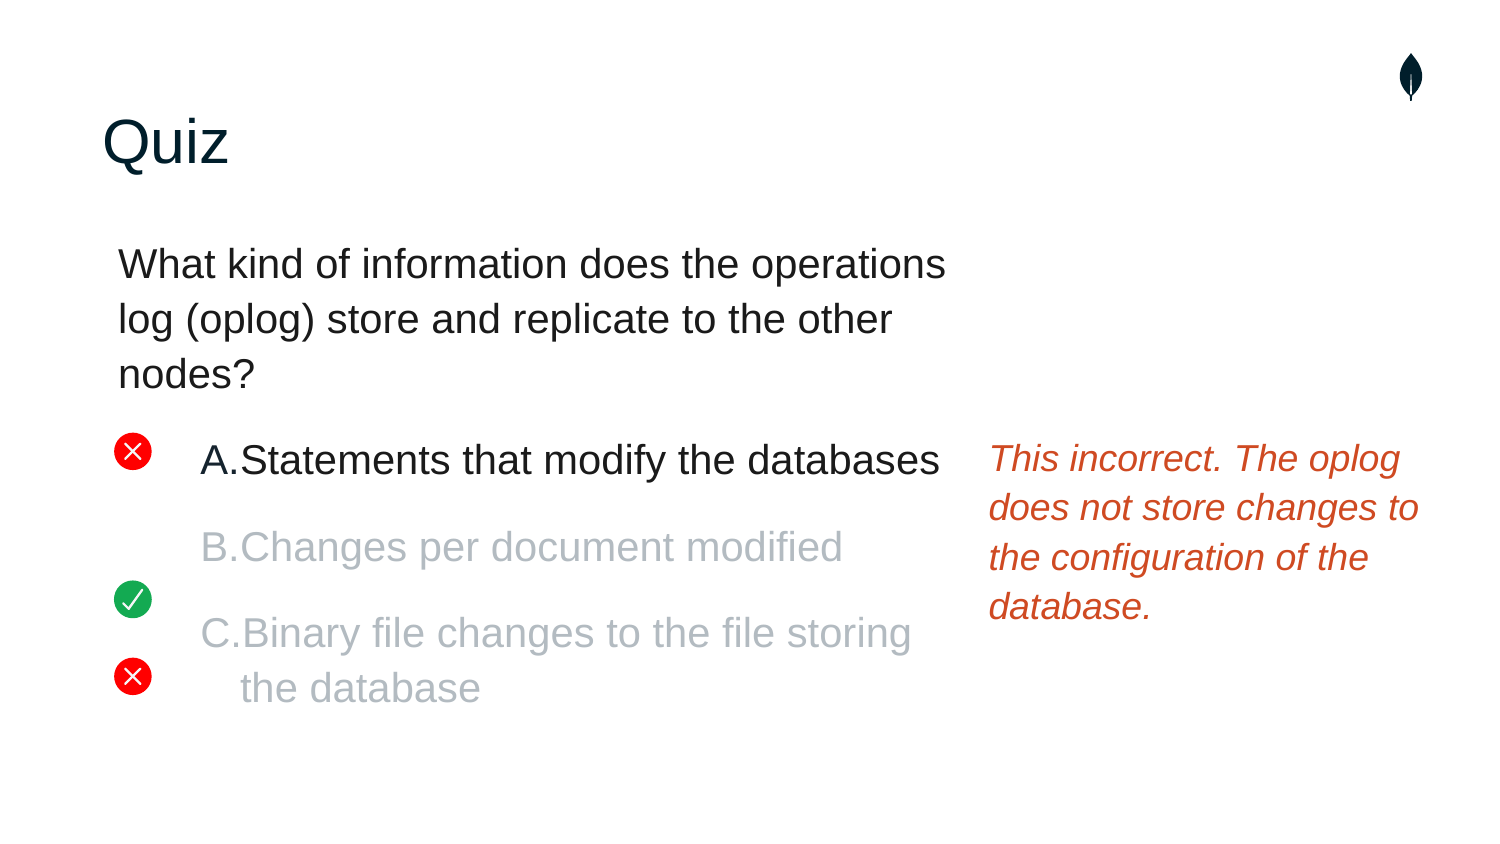

# Quiz
What kind of information does the operations log (oplog) store and replicate to the other nodes?
Statements that modify the databases
Changes per document modified
Binary file changes to the file storing the database
This incorrect. The oplog does not store changes to the configuration of the database.